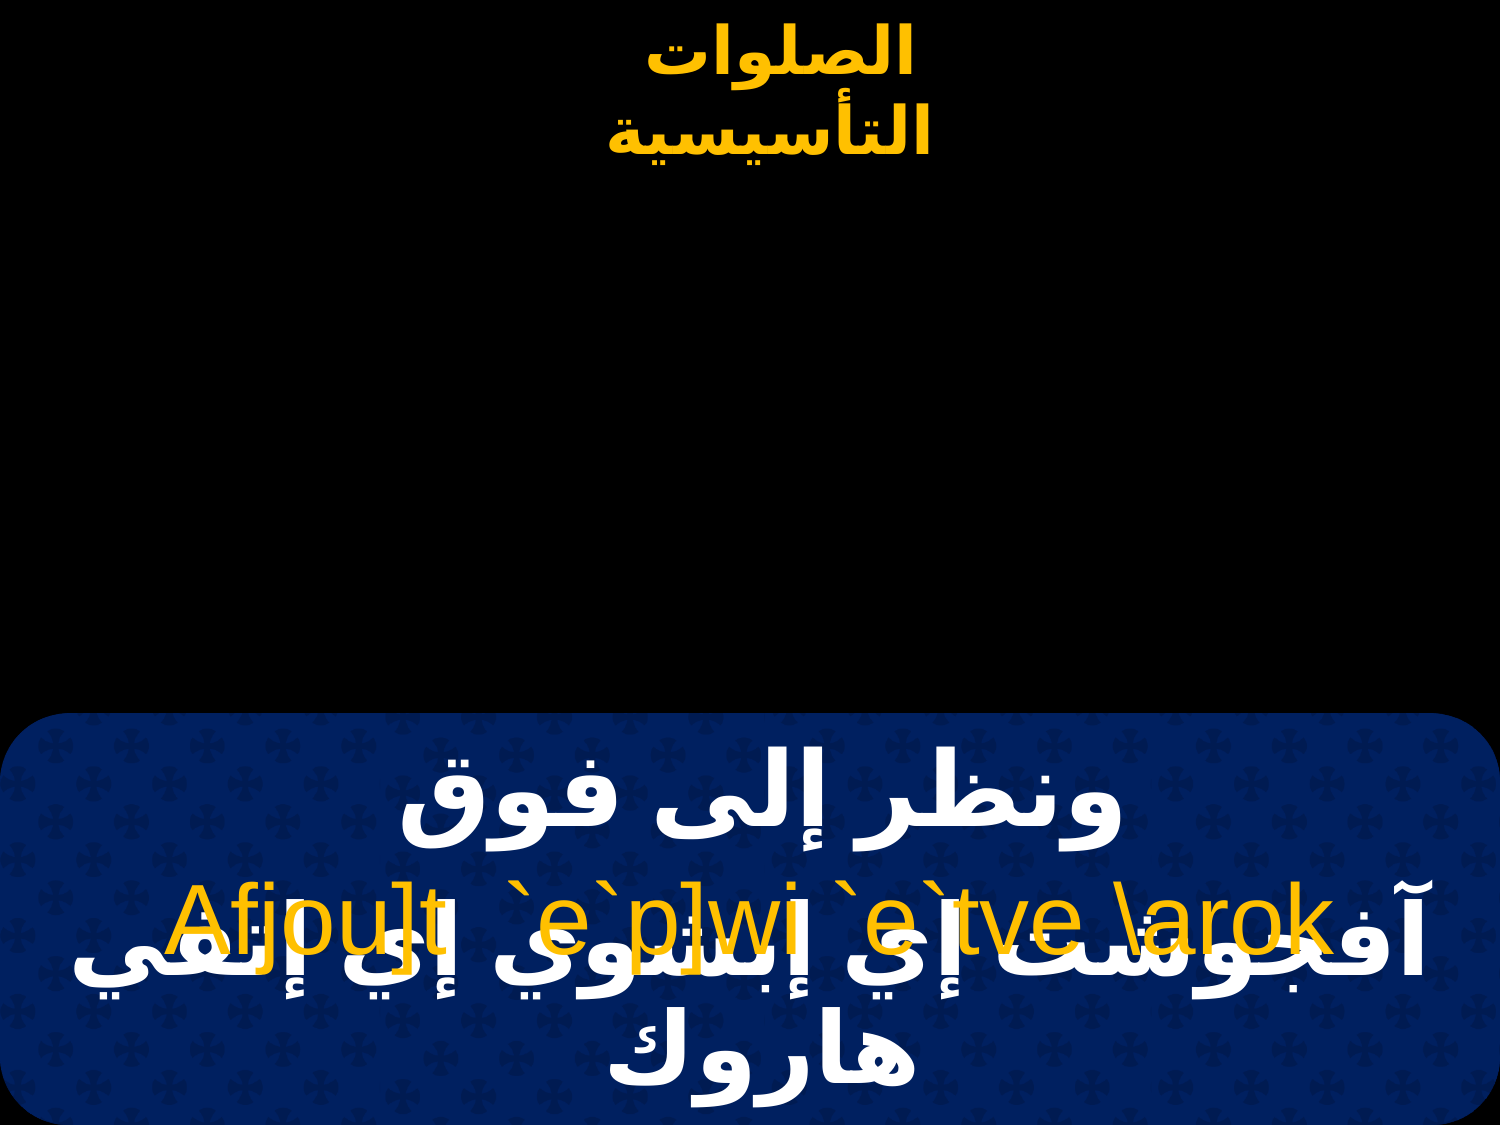

# ونظر إلى فوق
Afjou]t  `e`p]wi `e`tve \arok
آفجوشت إي إبشوي إي إتفي هاروك